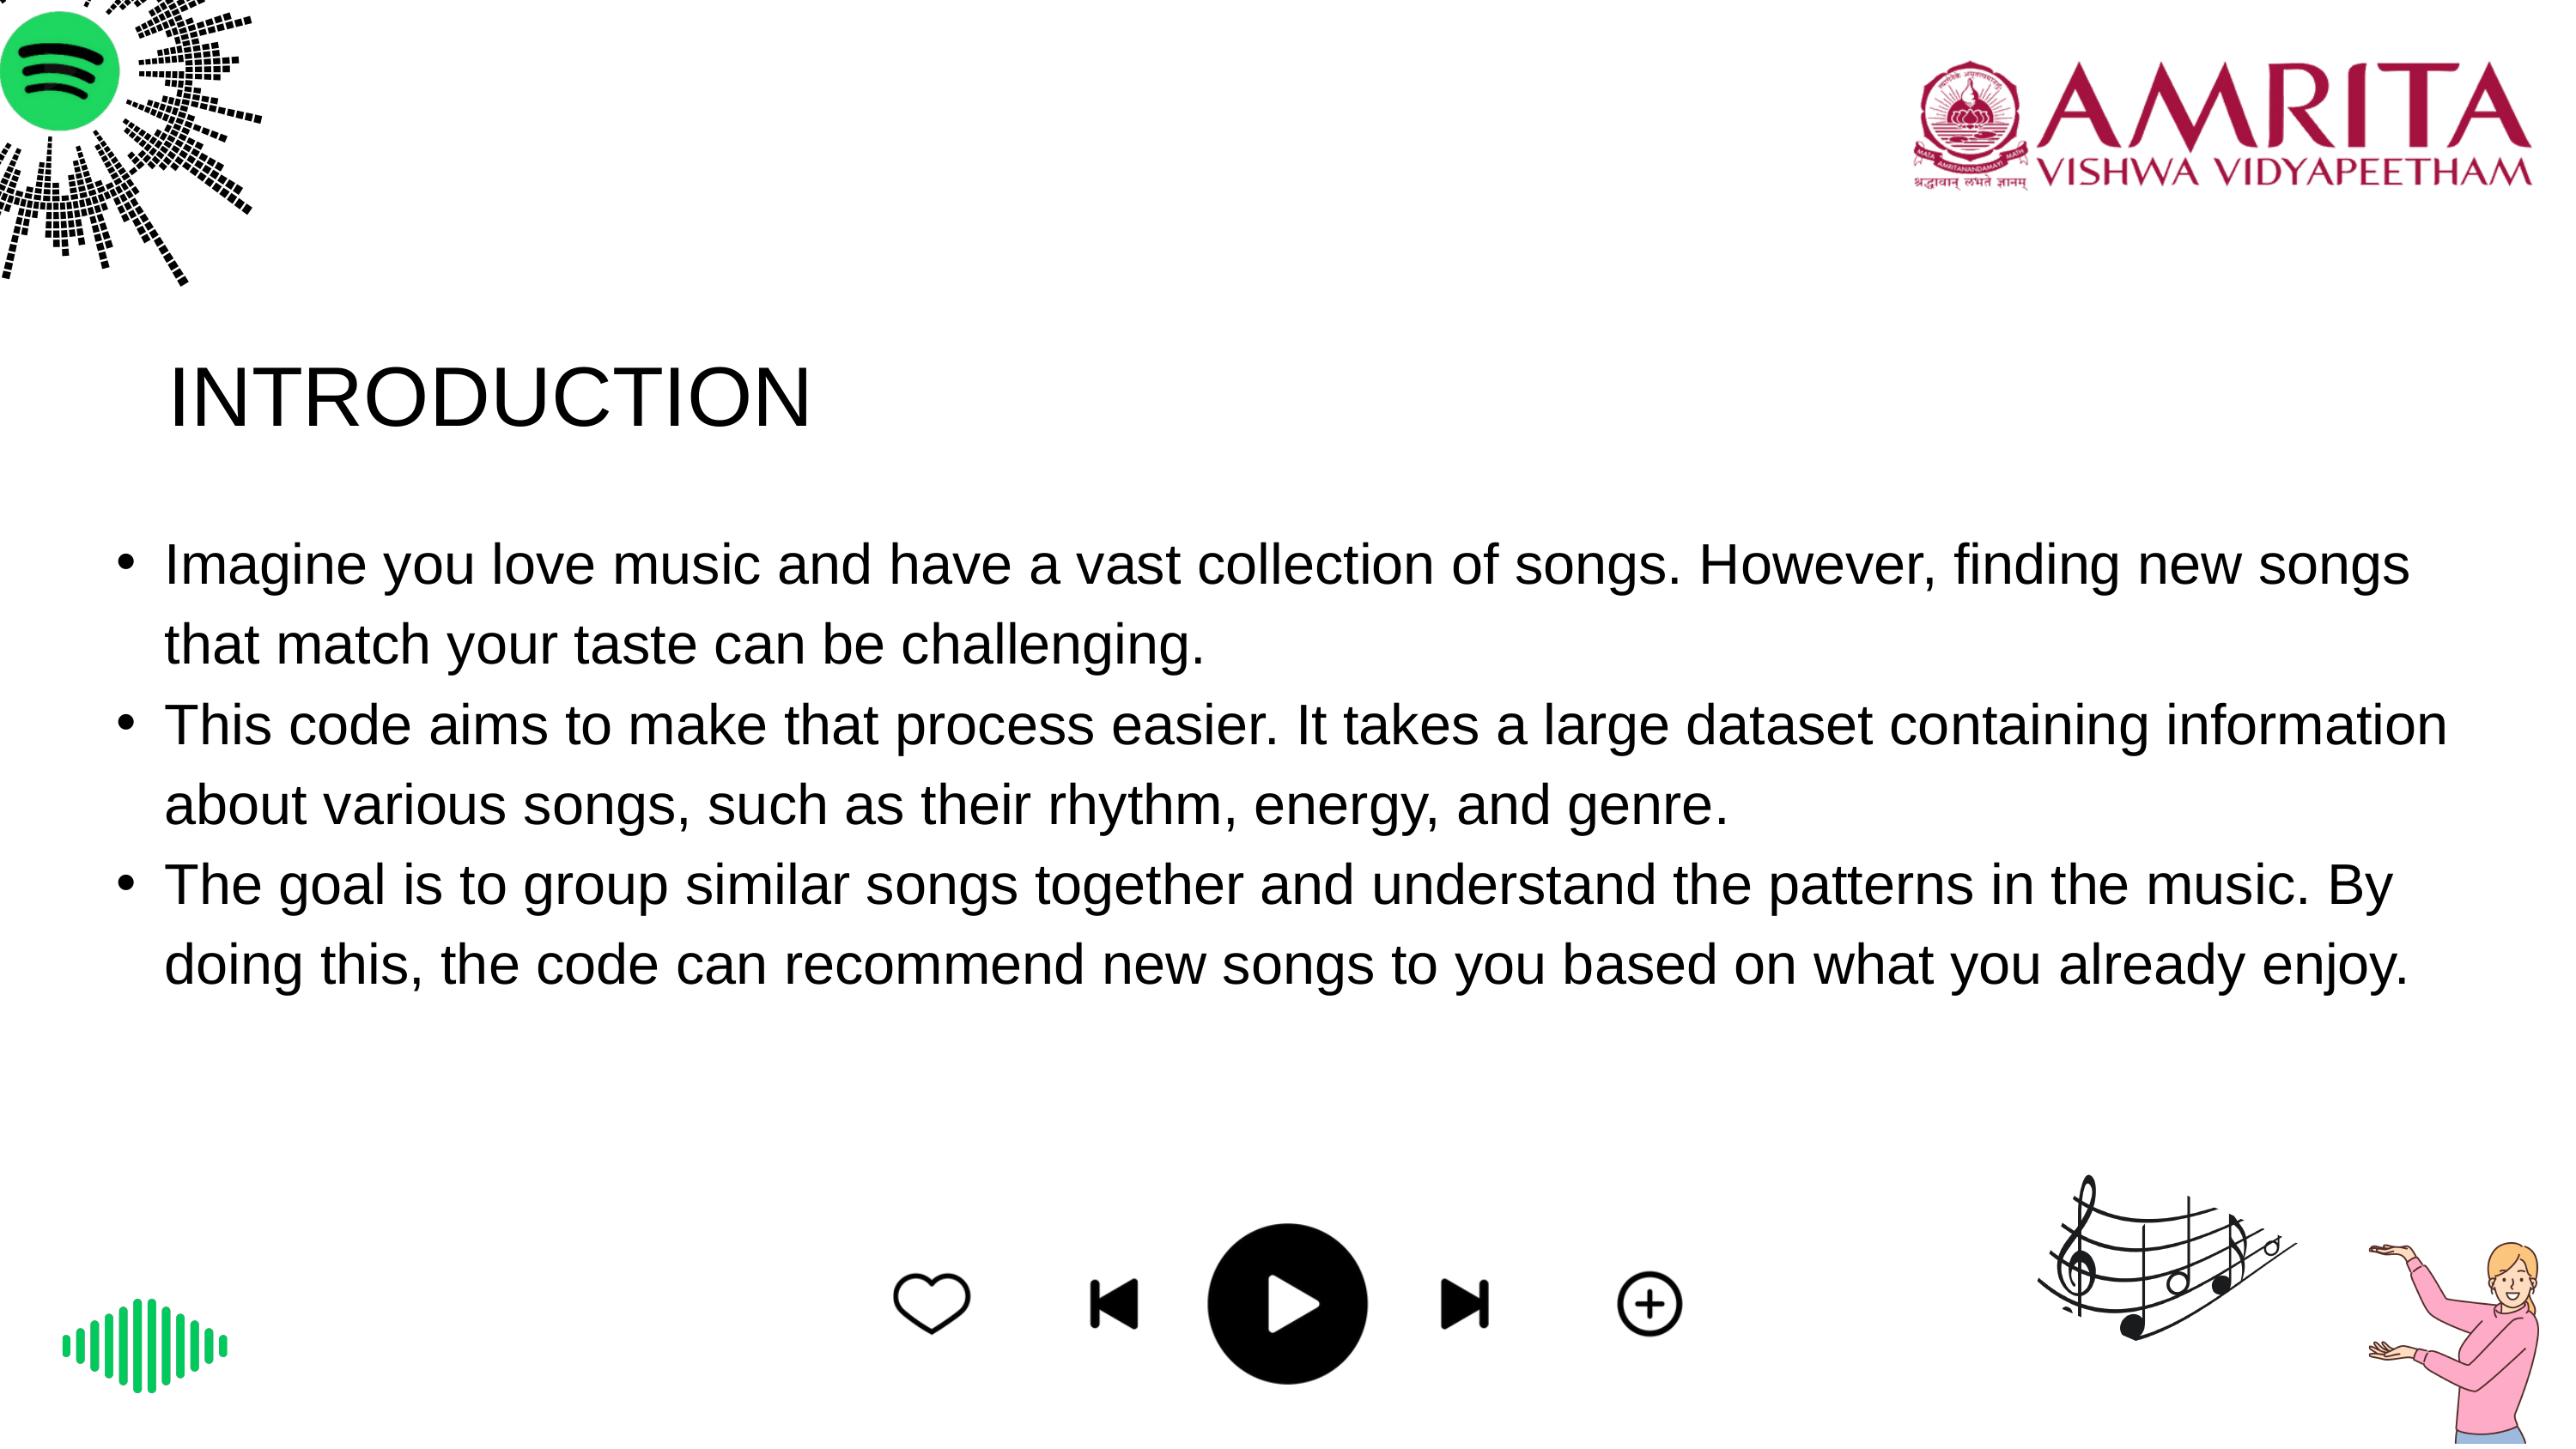

INTRODUCTION
Imagine you love music and have a vast collection of songs. However, finding new songs that match your taste can be challenging.
This code aims to make that process easier. It takes a large dataset containing information about various songs, such as their rhythm, energy, and genre.
The goal is to group similar songs together and understand the patterns in the music. By doing this, the code can recommend new songs to you based on what you already enjoy.